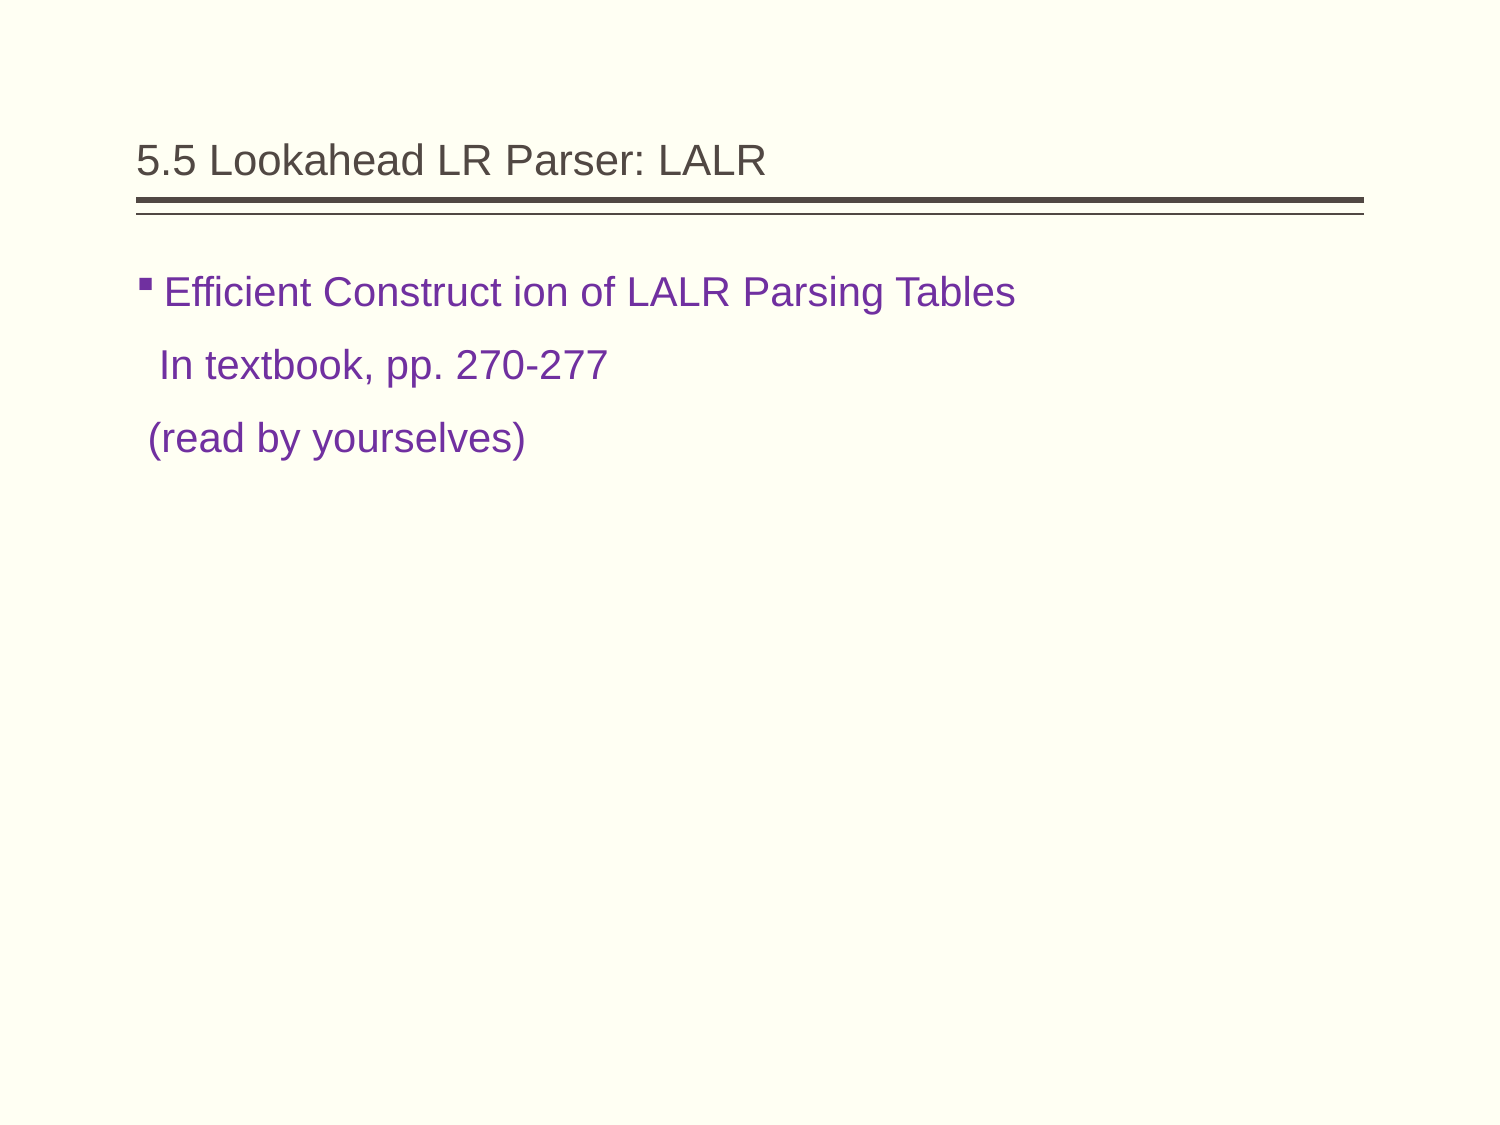

# 5.5 Lookahead LR Parser: LALR
Efficient Construct ion of LALR Parsing Tables
  In textbook, pp. 270-277
 (read by yourselves)